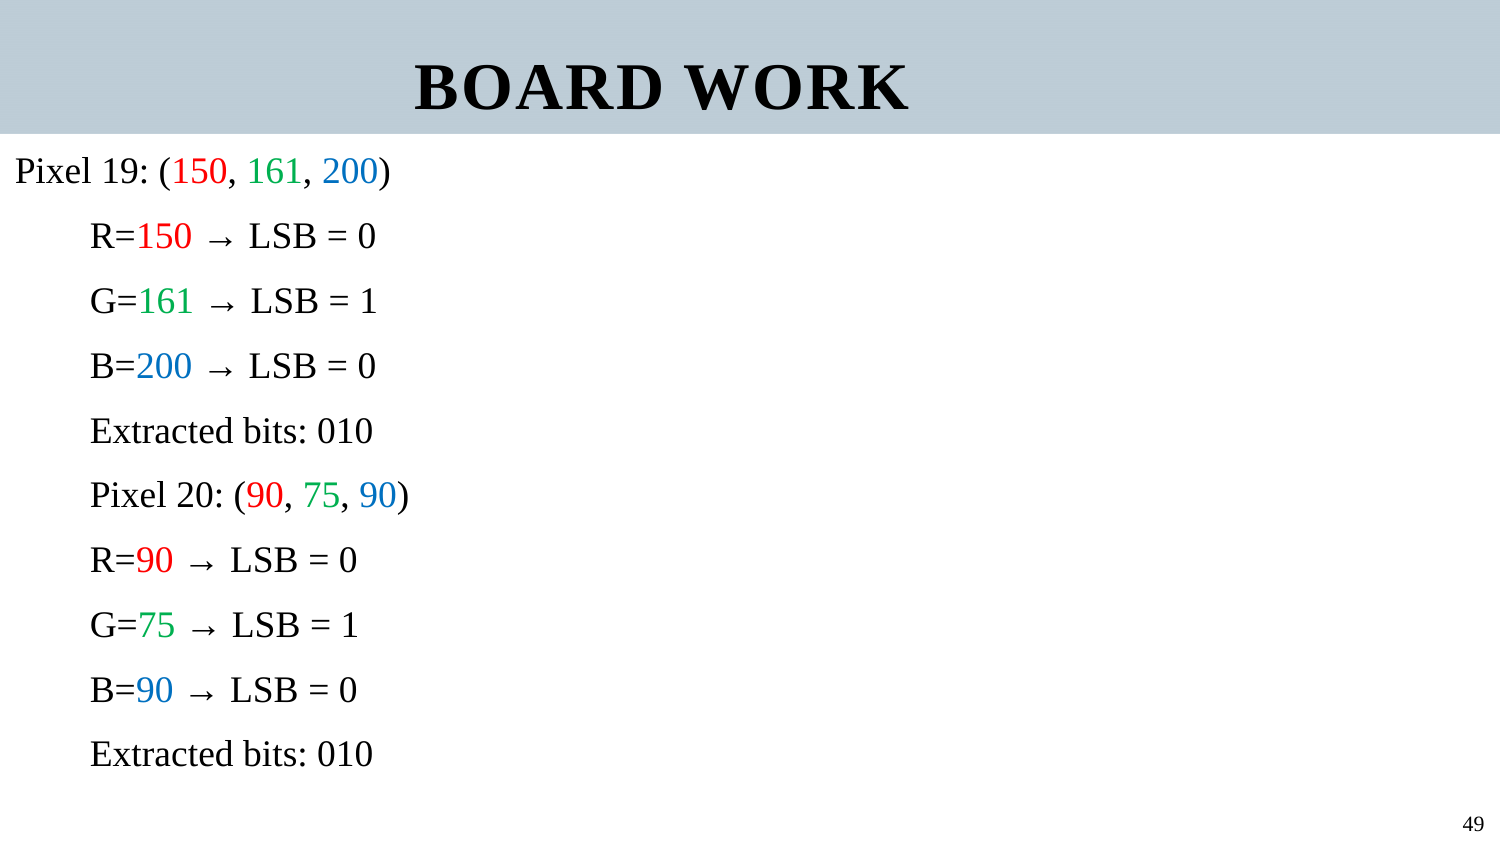

BOARD WORK
Pixel 19: (150, 161, 200)
R=150 → LSB = 0
G=161 → LSB = 1
B=200 → LSB = 0
Extracted bits: 010
Pixel 20: (90, 75, 90)
R=90 → LSB = 0
G=75 → LSB = 1
B=90 → LSB = 0
Extracted bits: 010

49